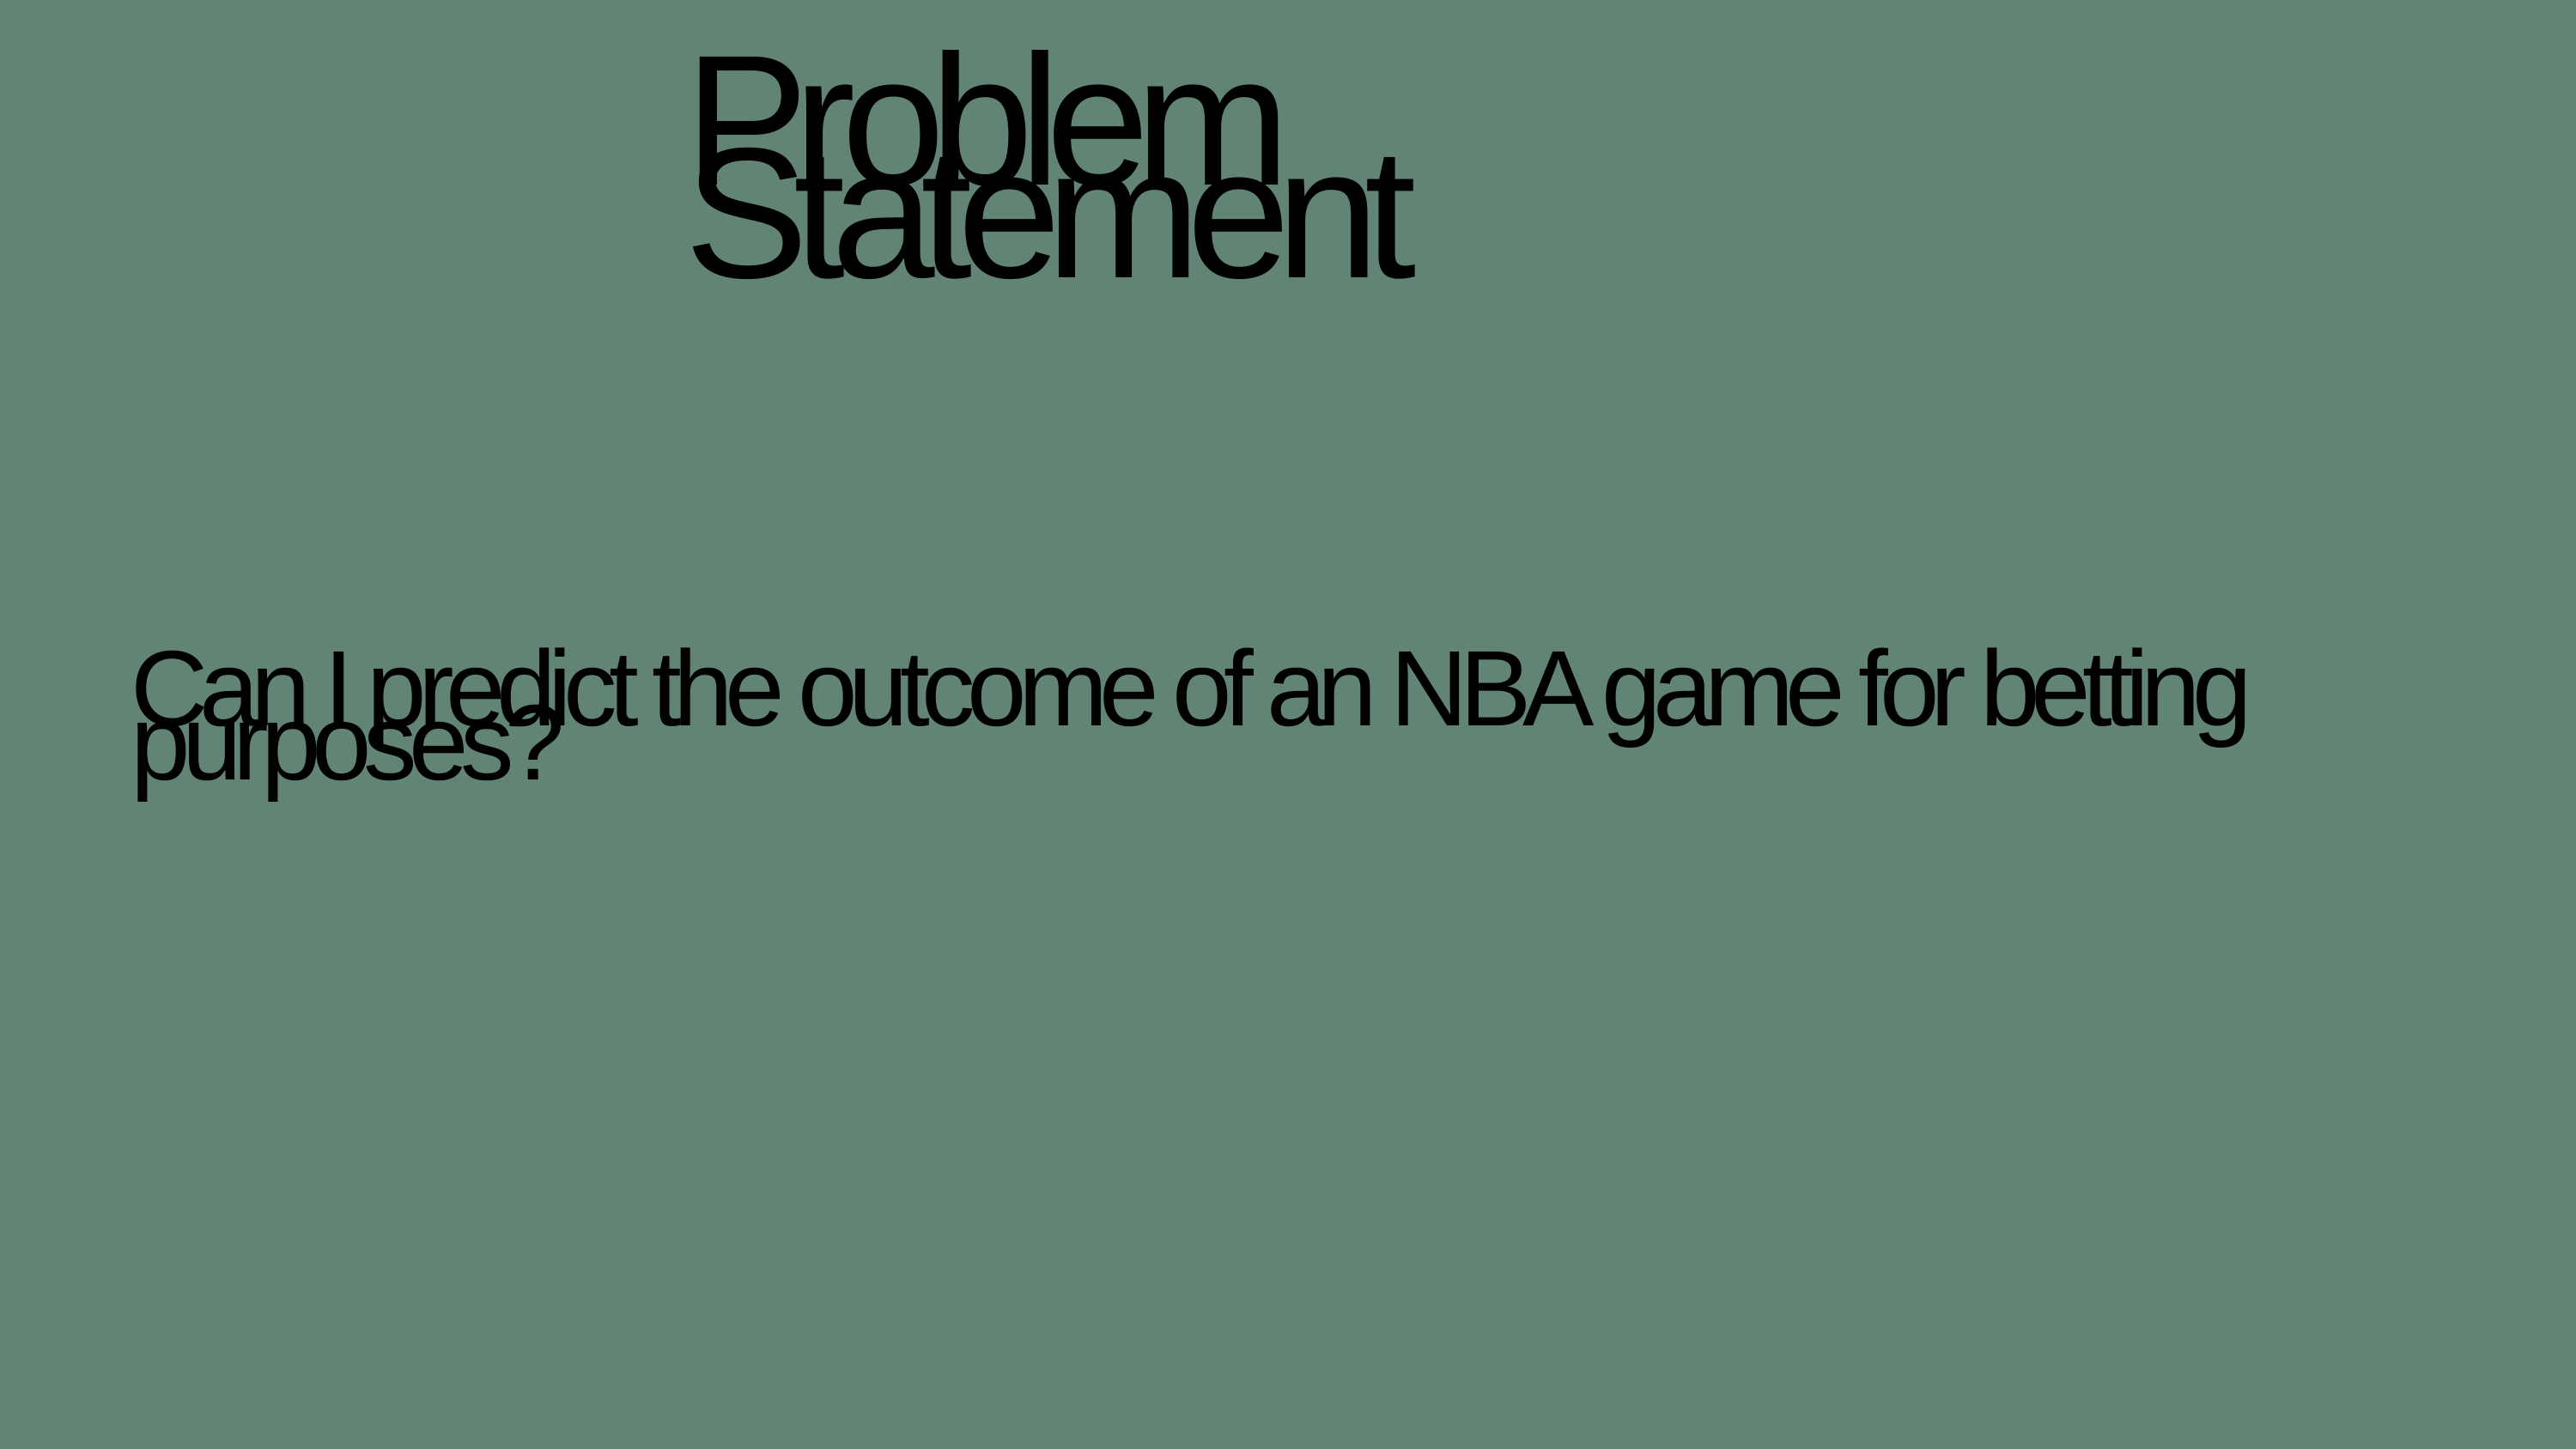

Problem Statement
Can I predict the outcome of an NBA game for betting purposes?